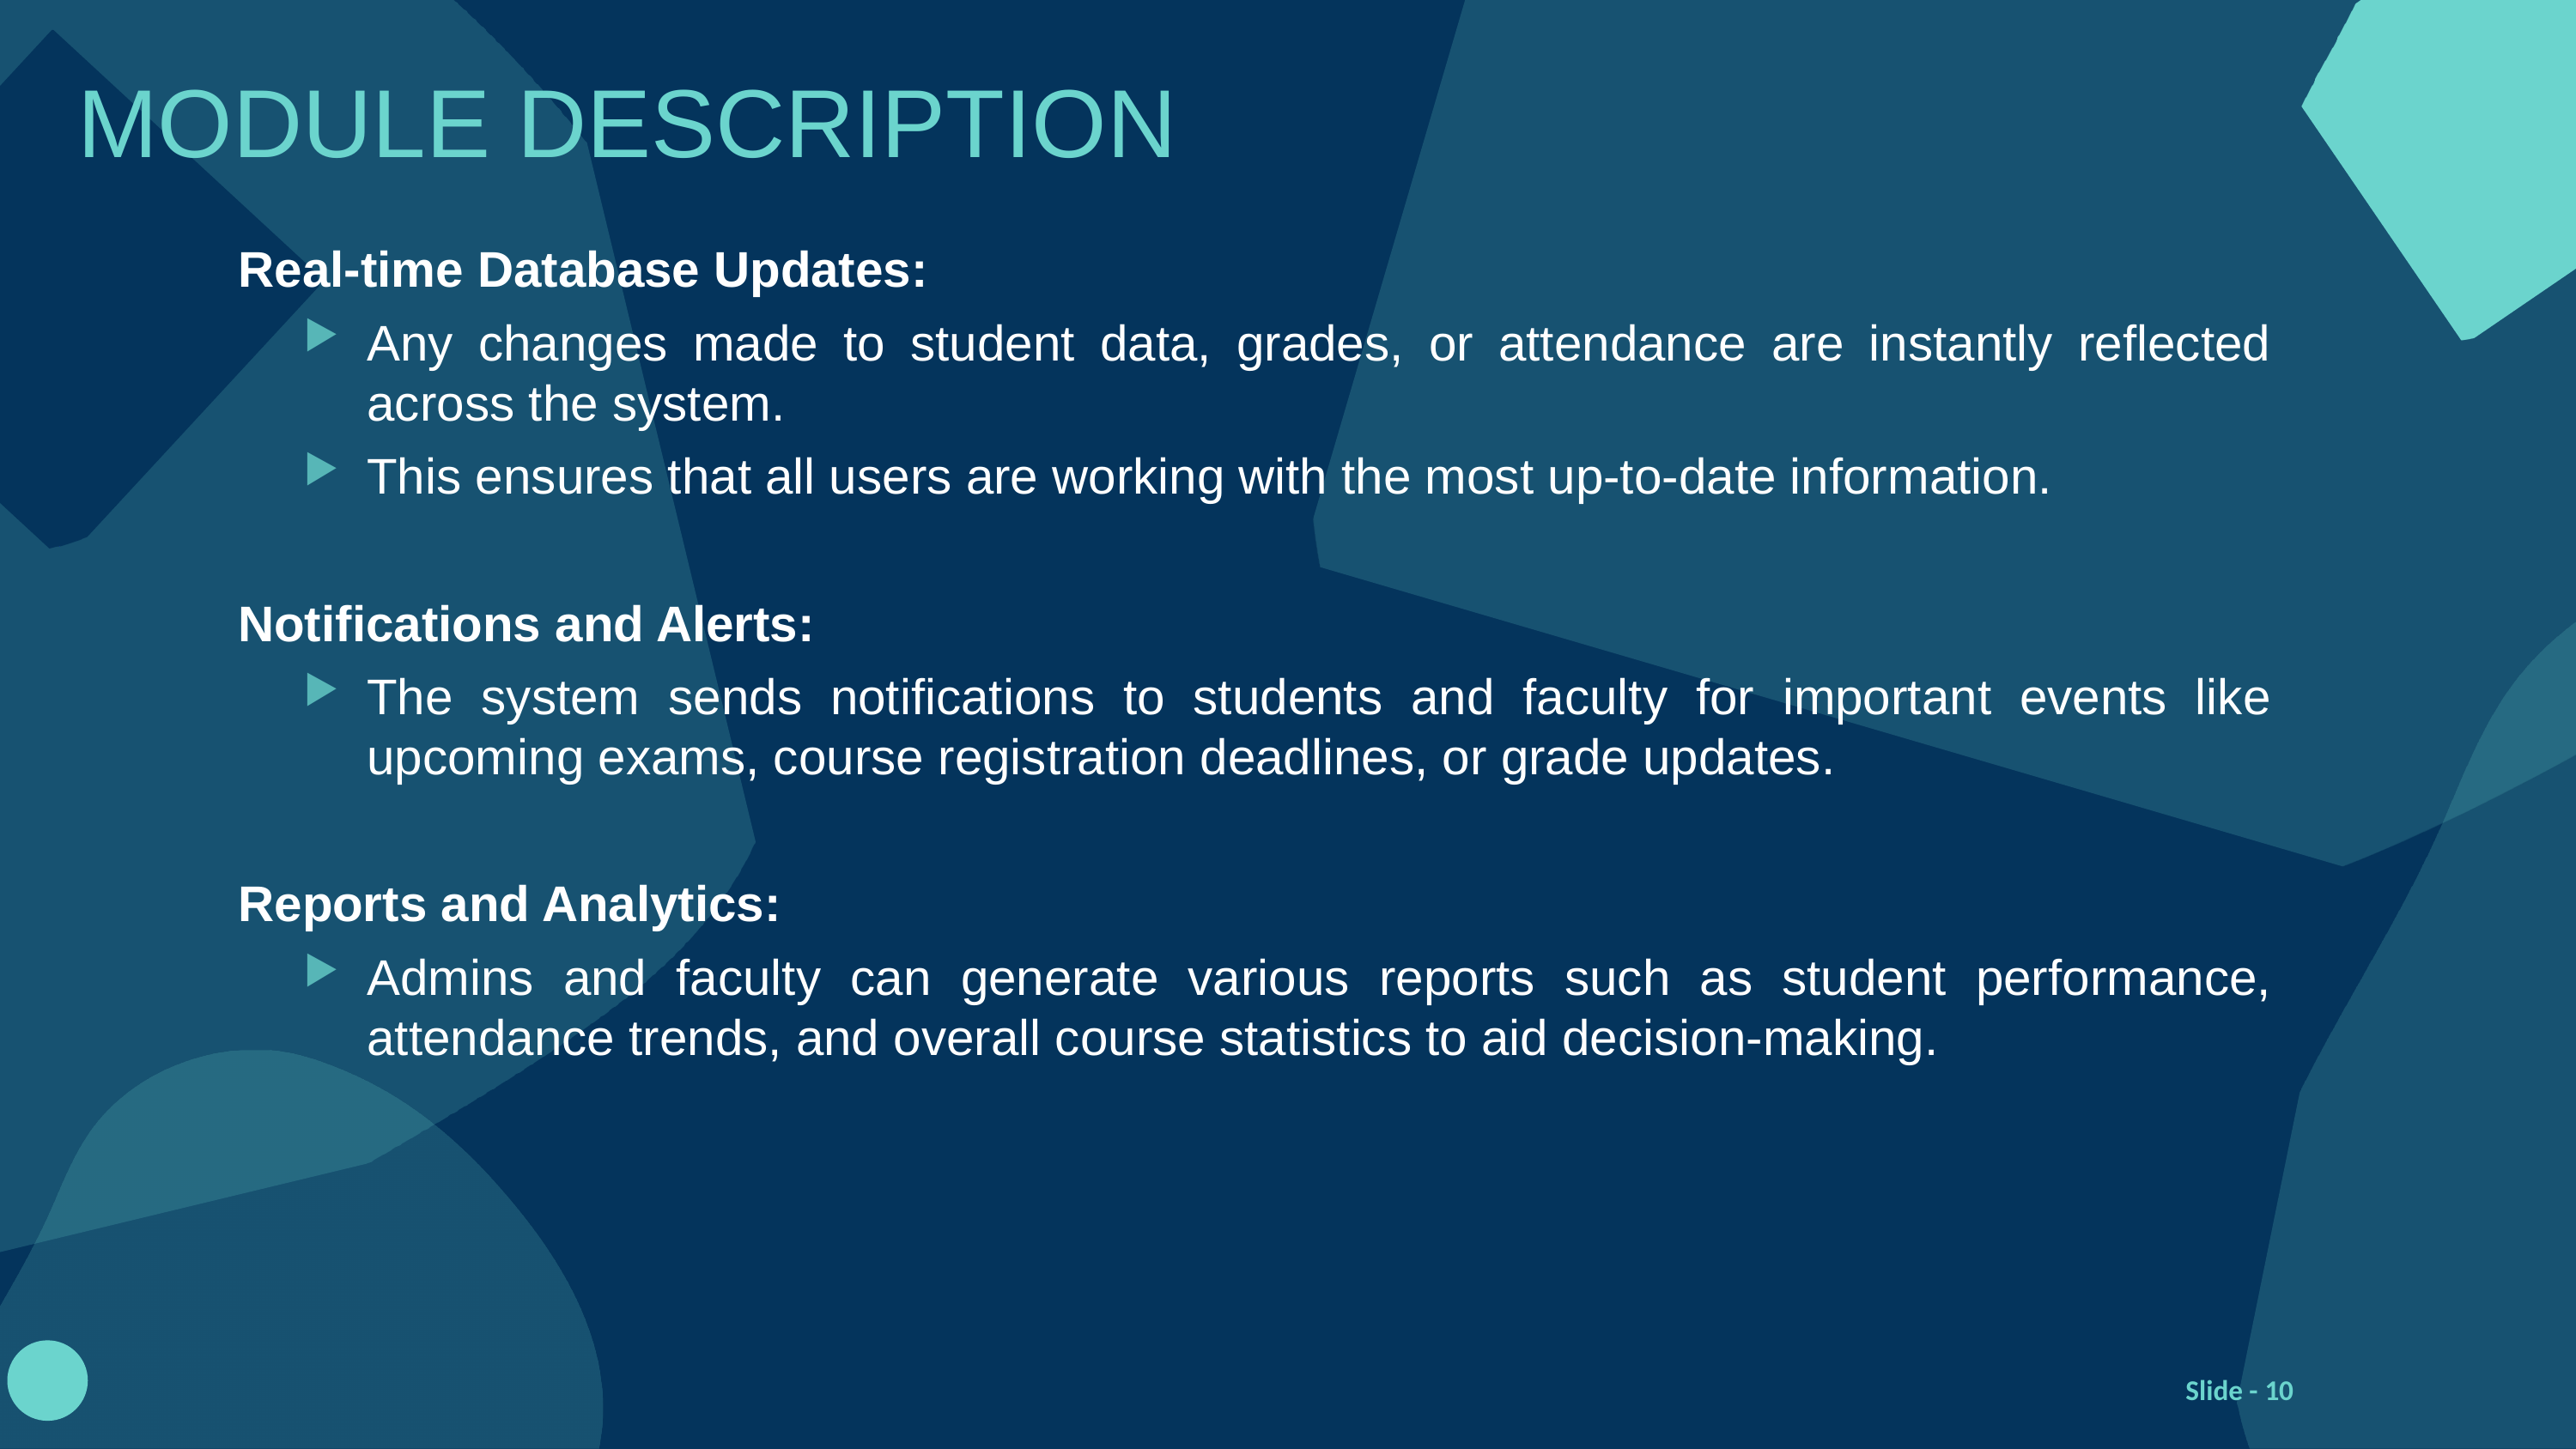

# MODULE DESCRIPTION
Real-time Database Updates:
Any changes made to student data, grades, or attendance are instantly reflected across the system.
This ensures that all users are working with the most up-to-date information.

Notifications and Alerts:
The system sends notifications to students and faculty for important events like upcoming exams, course registration deadlines, or grade updates.

Reports and Analytics:
Admins and faculty can generate various reports such as student performance, attendance trends, and overall course statistics to aid decision-making.
Slide - 10